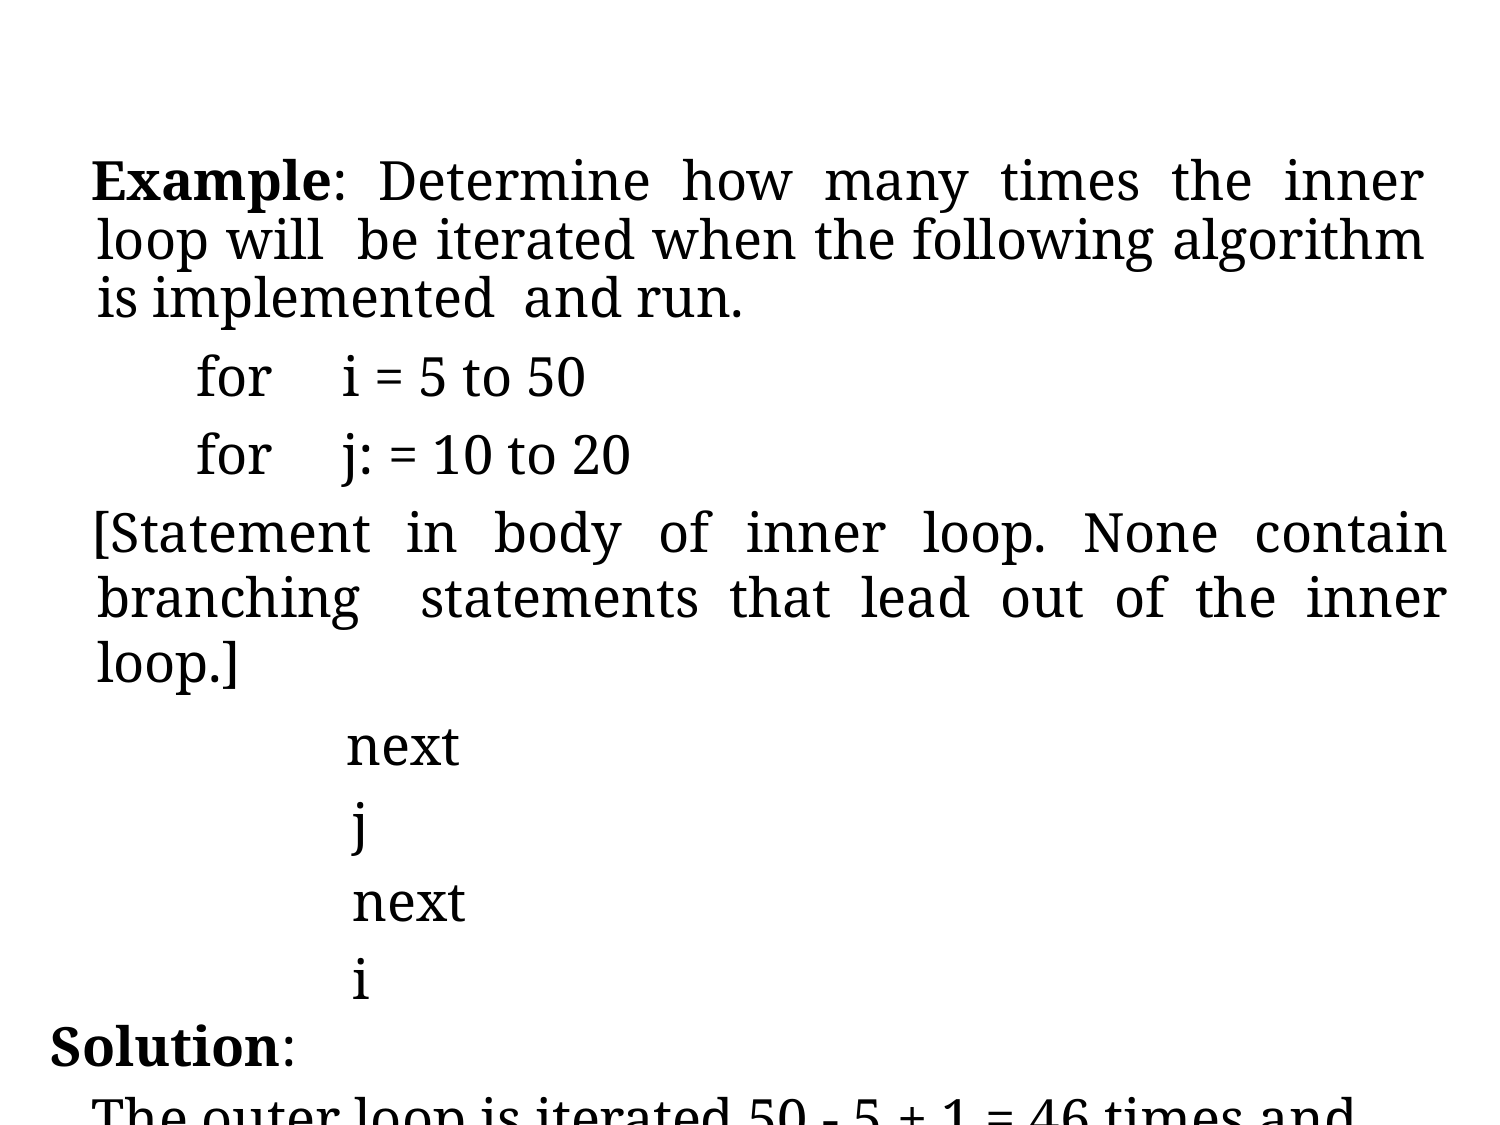

Example: Determine how many times the inner loop will  be iterated when the following algorithm is implemented  and run.
for  i = 5 to 50
for  j: = 10 to 20
[Statement in body of inner loop. None contain branching  statements that lead out of the inner loop.]
next j  next i
Solution:
The outer loop is iterated 50 - 5 + 1 = 46 times and during  each iteration of the outer loop there are 20 - 10 + 1 = 11  iterations of the inner loop. Hence by product rule, the  total number of iterations of the inner loop is 46×11 = 506.